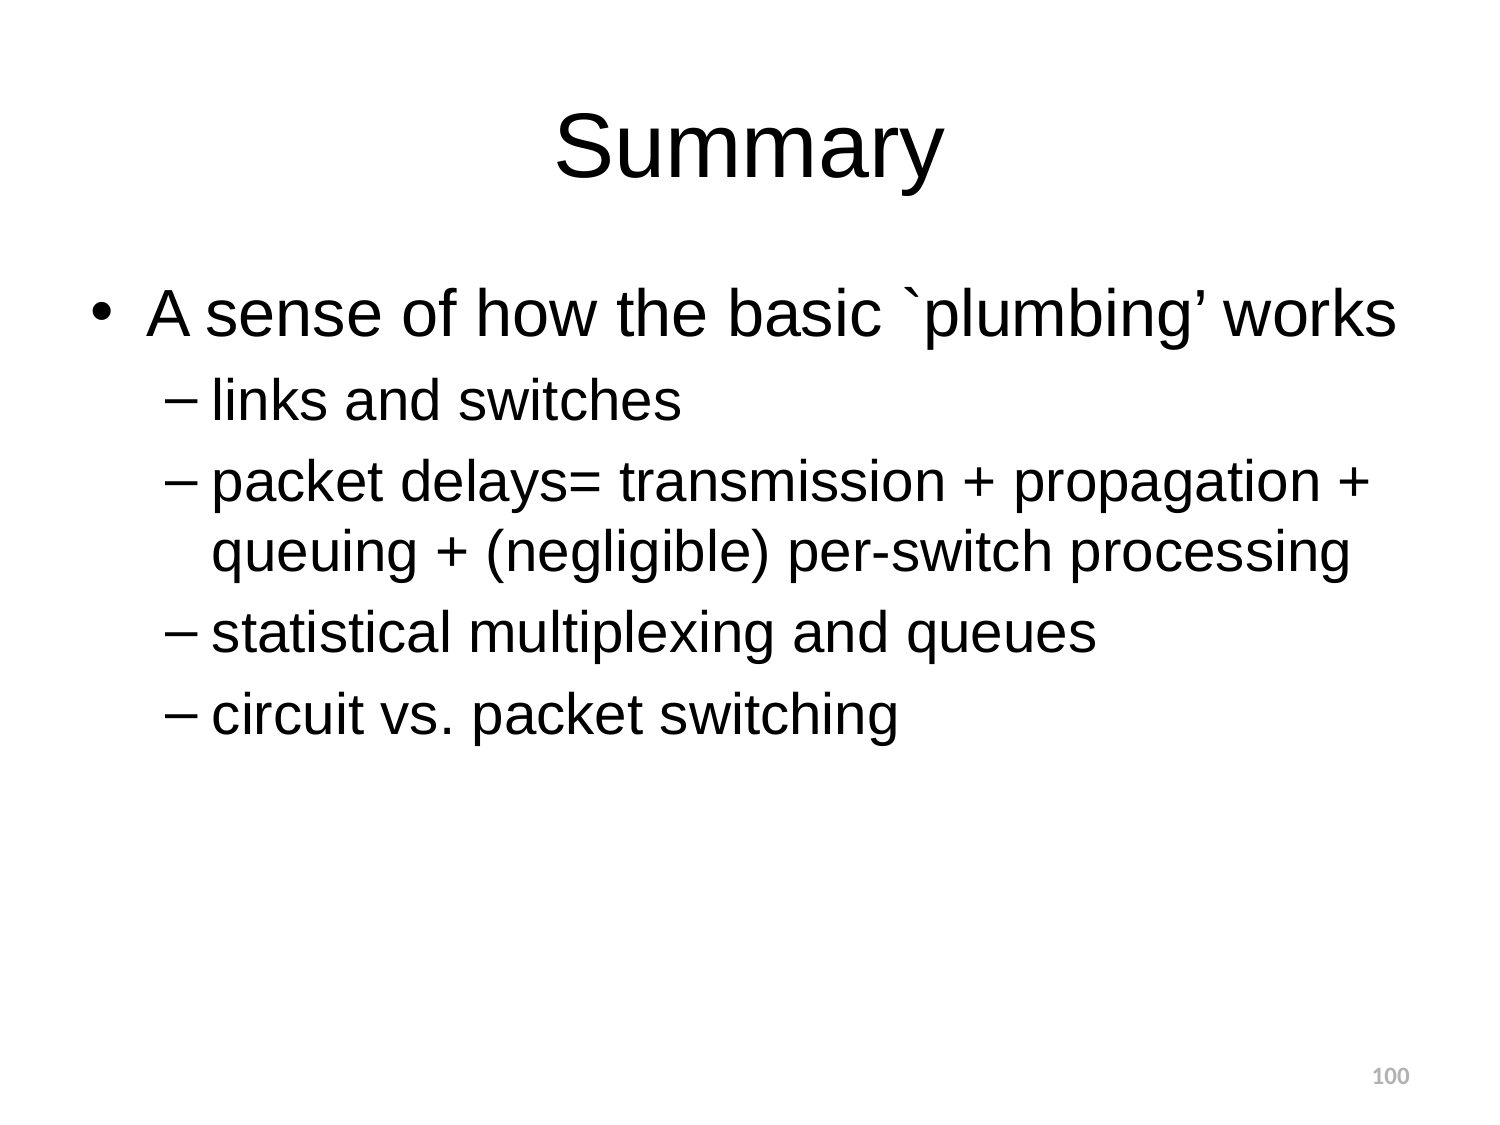

# Summary
A sense of how the basic `plumbing’ works
links and switches
packet delays= transmission + propagation + queuing + (negligible) per-switch processing
statistical multiplexing and queues
circuit vs. packet switching
100